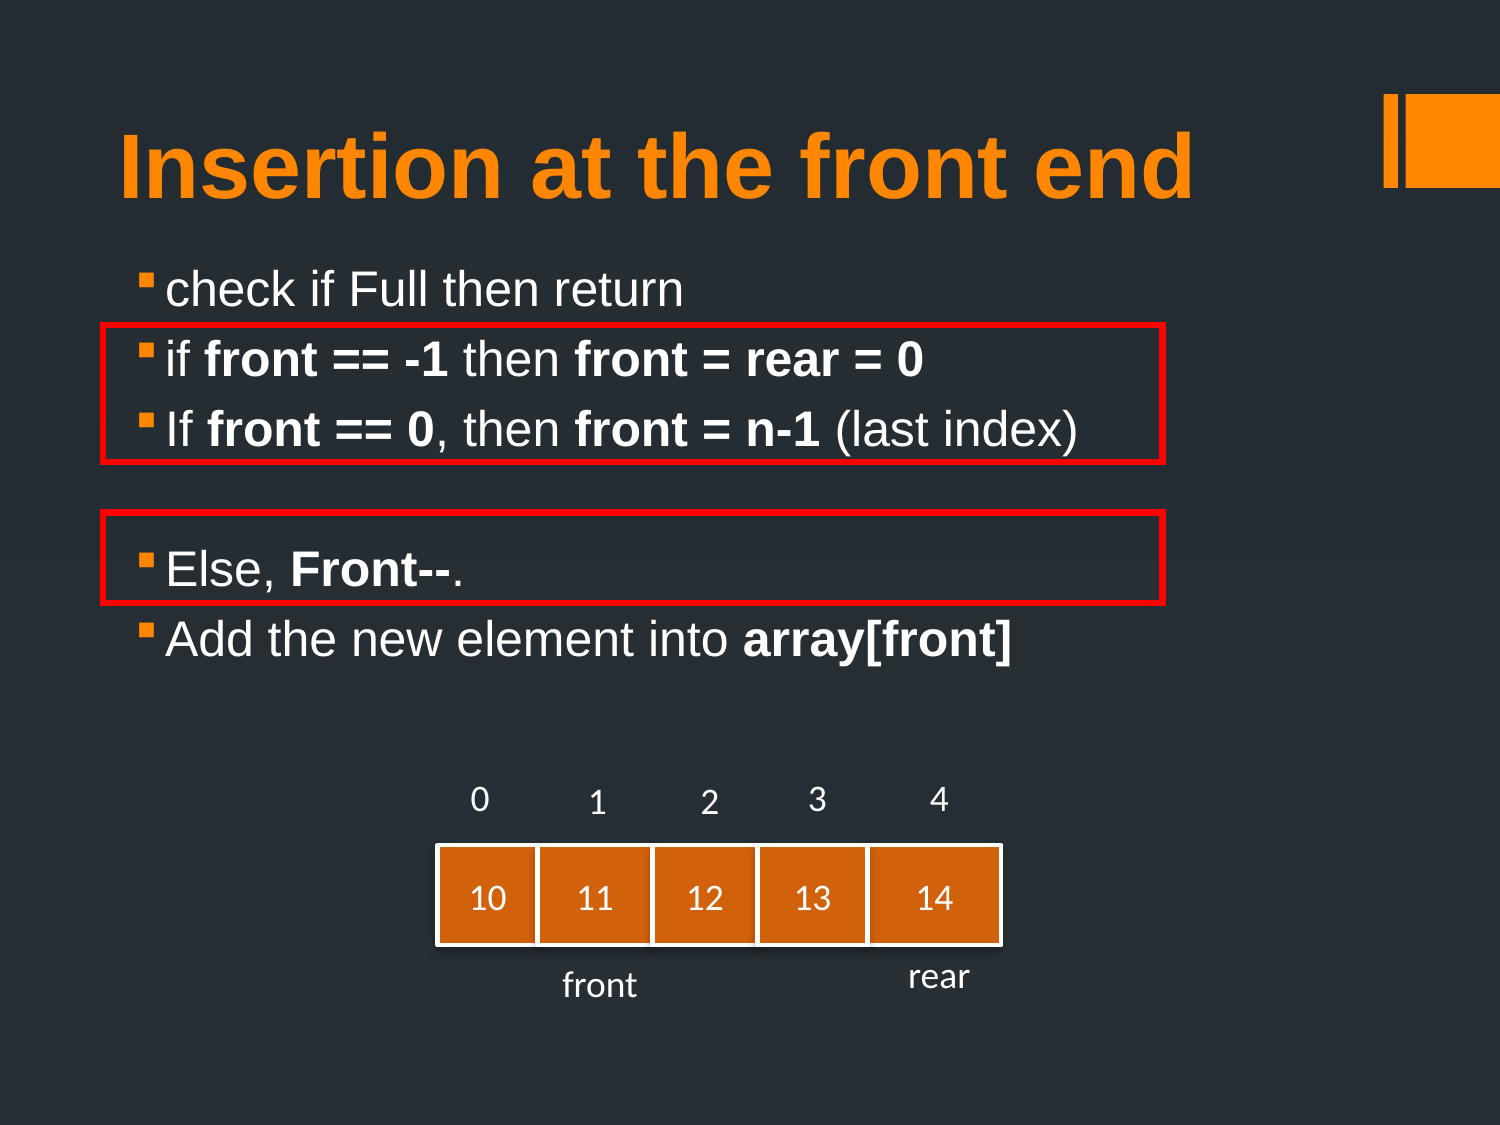

# Insertion at the front end
check if Full then return
if front == -1 then front = rear = 0
If front == 0, then front = n-1 (last index)

Else, Front--.
Add the new element into array[front]

3
4
0
1
2
10
11
12
13
14
rear
front